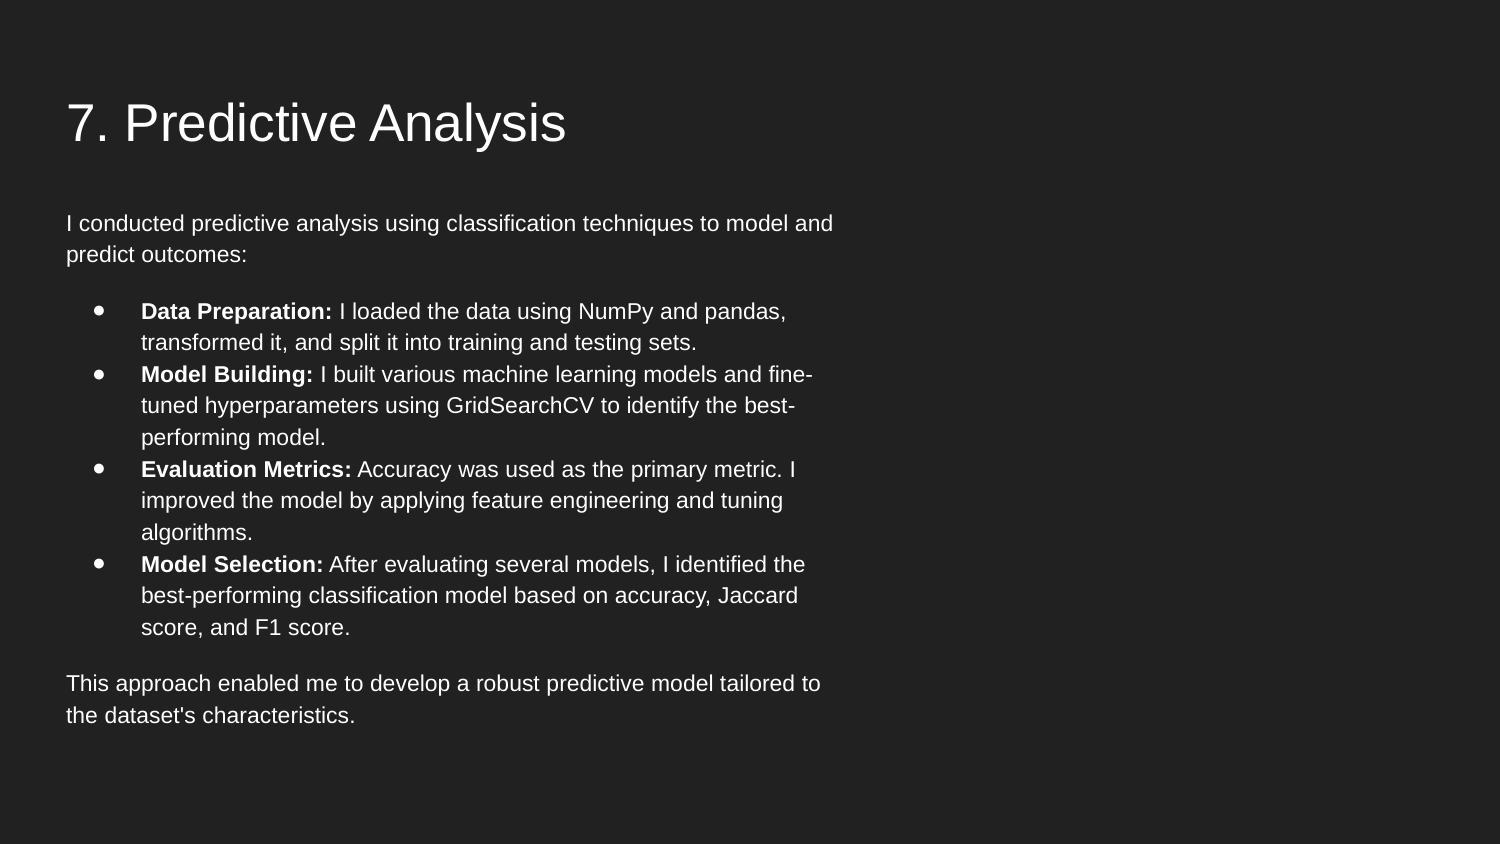

# 7. Predictive Analysis
I conducted predictive analysis using classification techniques to model and predict outcomes:
Data Preparation: I loaded the data using NumPy and pandas, transformed it, and split it into training and testing sets.
Model Building: I built various machine learning models and fine-tuned hyperparameters using GridSearchCV to identify the best-performing model.
Evaluation Metrics: Accuracy was used as the primary metric. I improved the model by applying feature engineering and tuning algorithms.
Model Selection: After evaluating several models, I identified the best-performing classification model based on accuracy, Jaccard score, and F1 score.
This approach enabled me to develop a robust predictive model tailored to the dataset's characteristics.